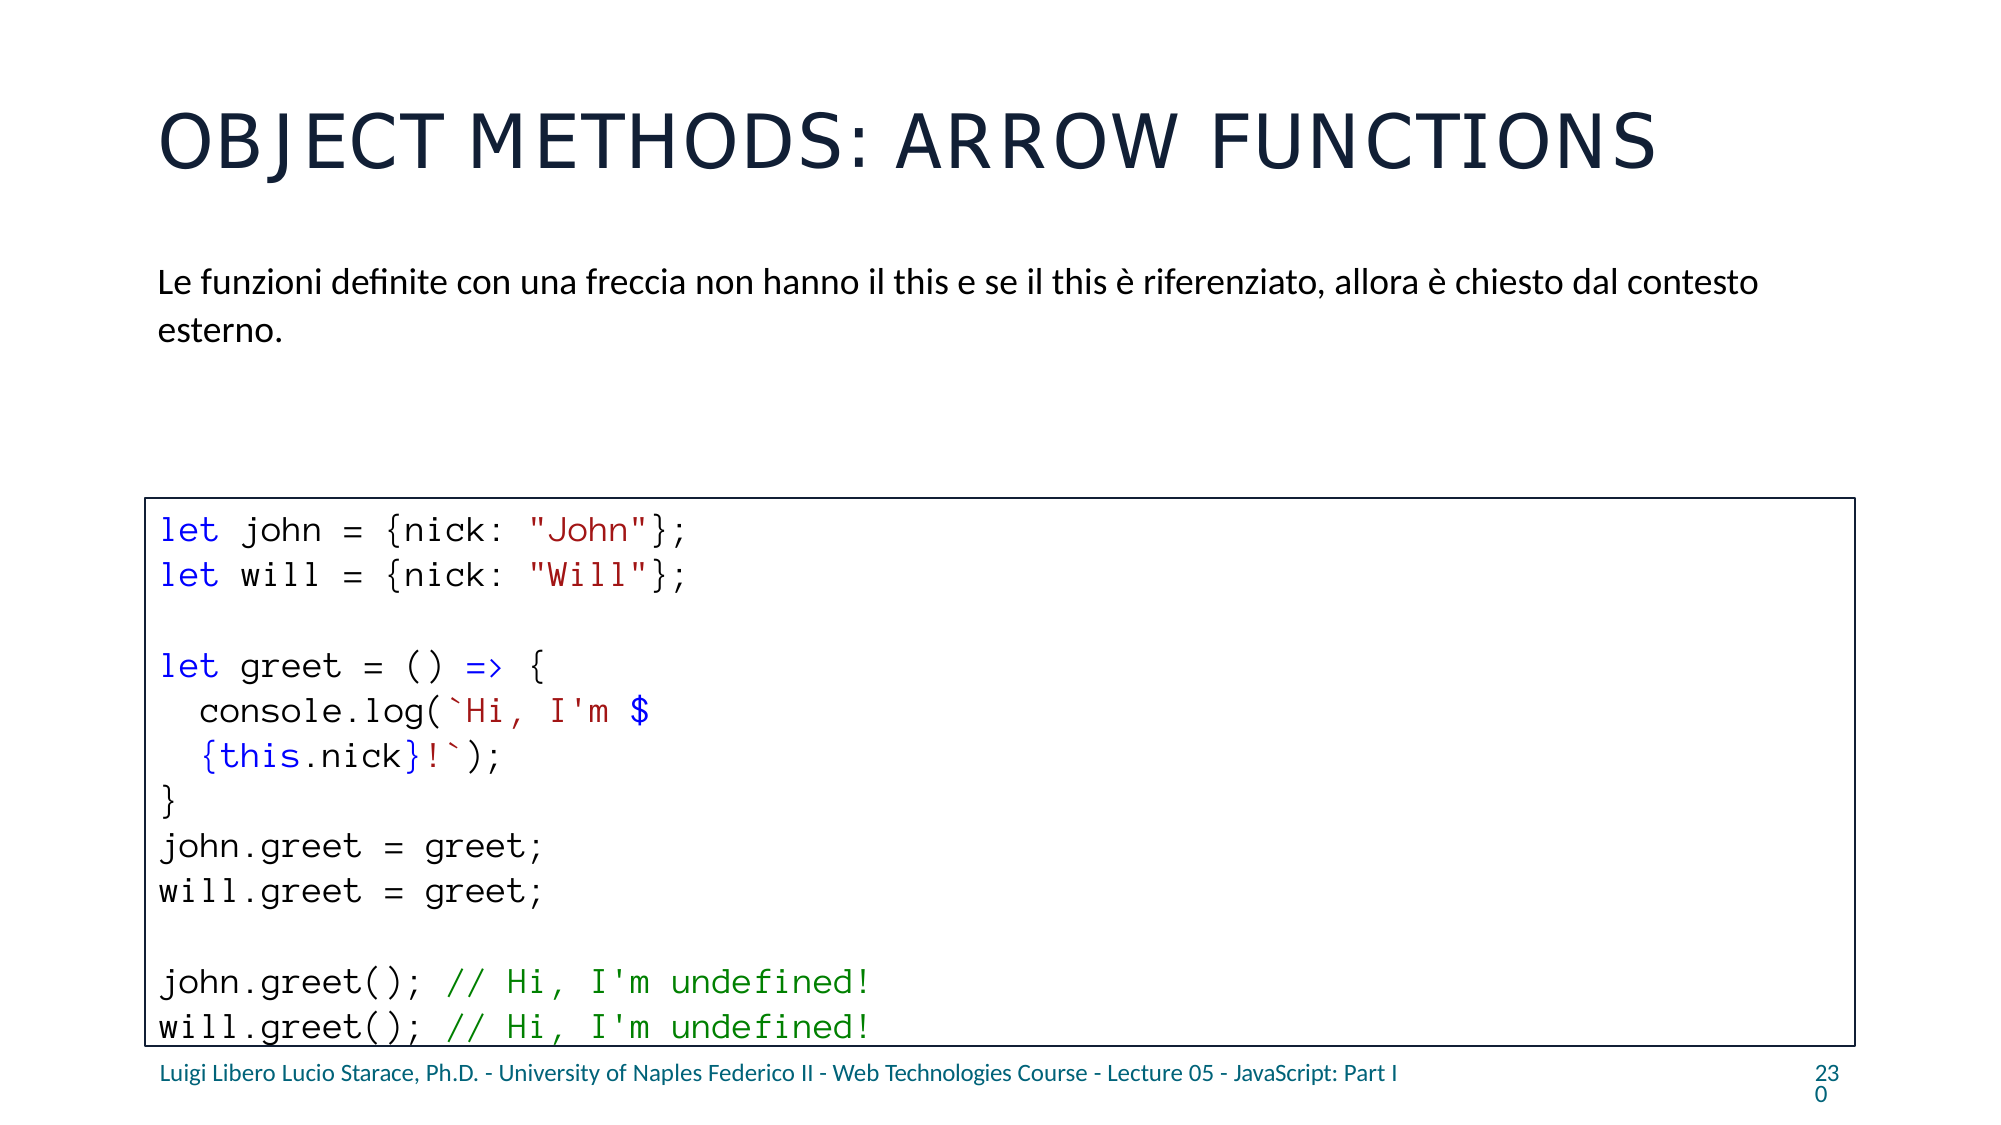

# OBJECT METHODS: ARROW FUNCTIONS
Le funzioni definite con una freccia non hanno il this e se il this è riferenziato, allora è chiesto dal contesto esterno.
let john = {nick: "John"}; let will = {nick: "Will"};

let greet = () => {
console.log(`Hi, I'm ${this.nick}!`);
}
john.greet = greet; will.greet = greet;

john.greet(); // Hi, I'm undefined! will.greet(); // Hi, I'm undefined!
Luigi Libero Lucio Starace, Ph.D. - University of Naples Federico II - Web Technologies Course - Lecture 05 - JavaScript: Part I
230